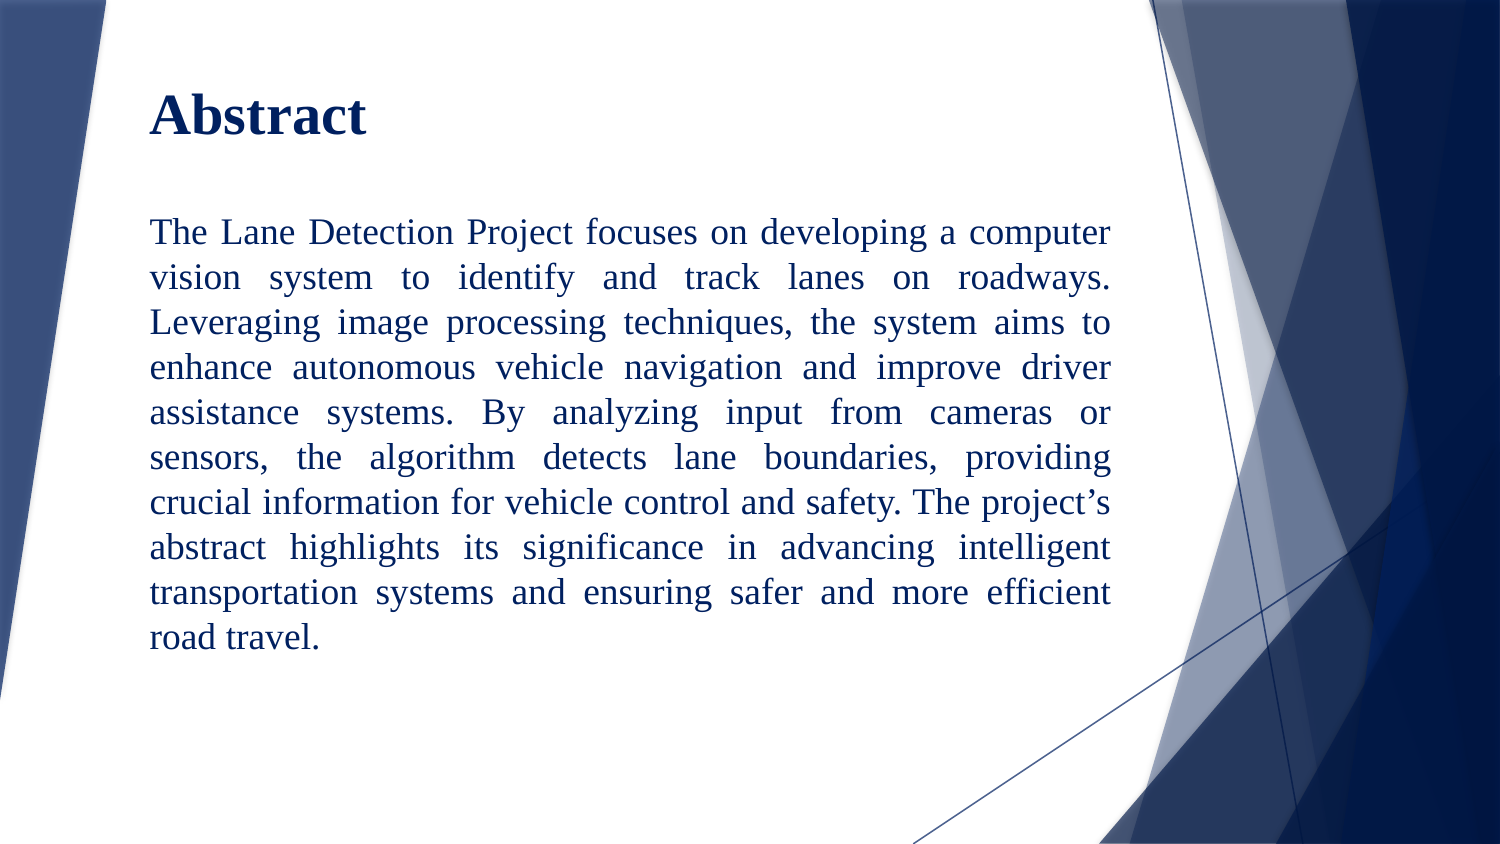

# Abstract
The Lane Detection Project focuses on developing a computer vision system to identify and track lanes on roadways. Leveraging image processing techniques, the system aims to enhance autonomous vehicle navigation and improve driver assistance systems. By analyzing input from cameras or sensors, the algorithm detects lane boundaries, providing crucial information for vehicle control and safety. The project’s abstract highlights its significance in advancing intelligent transportation systems and ensuring safer and more efficient road travel.